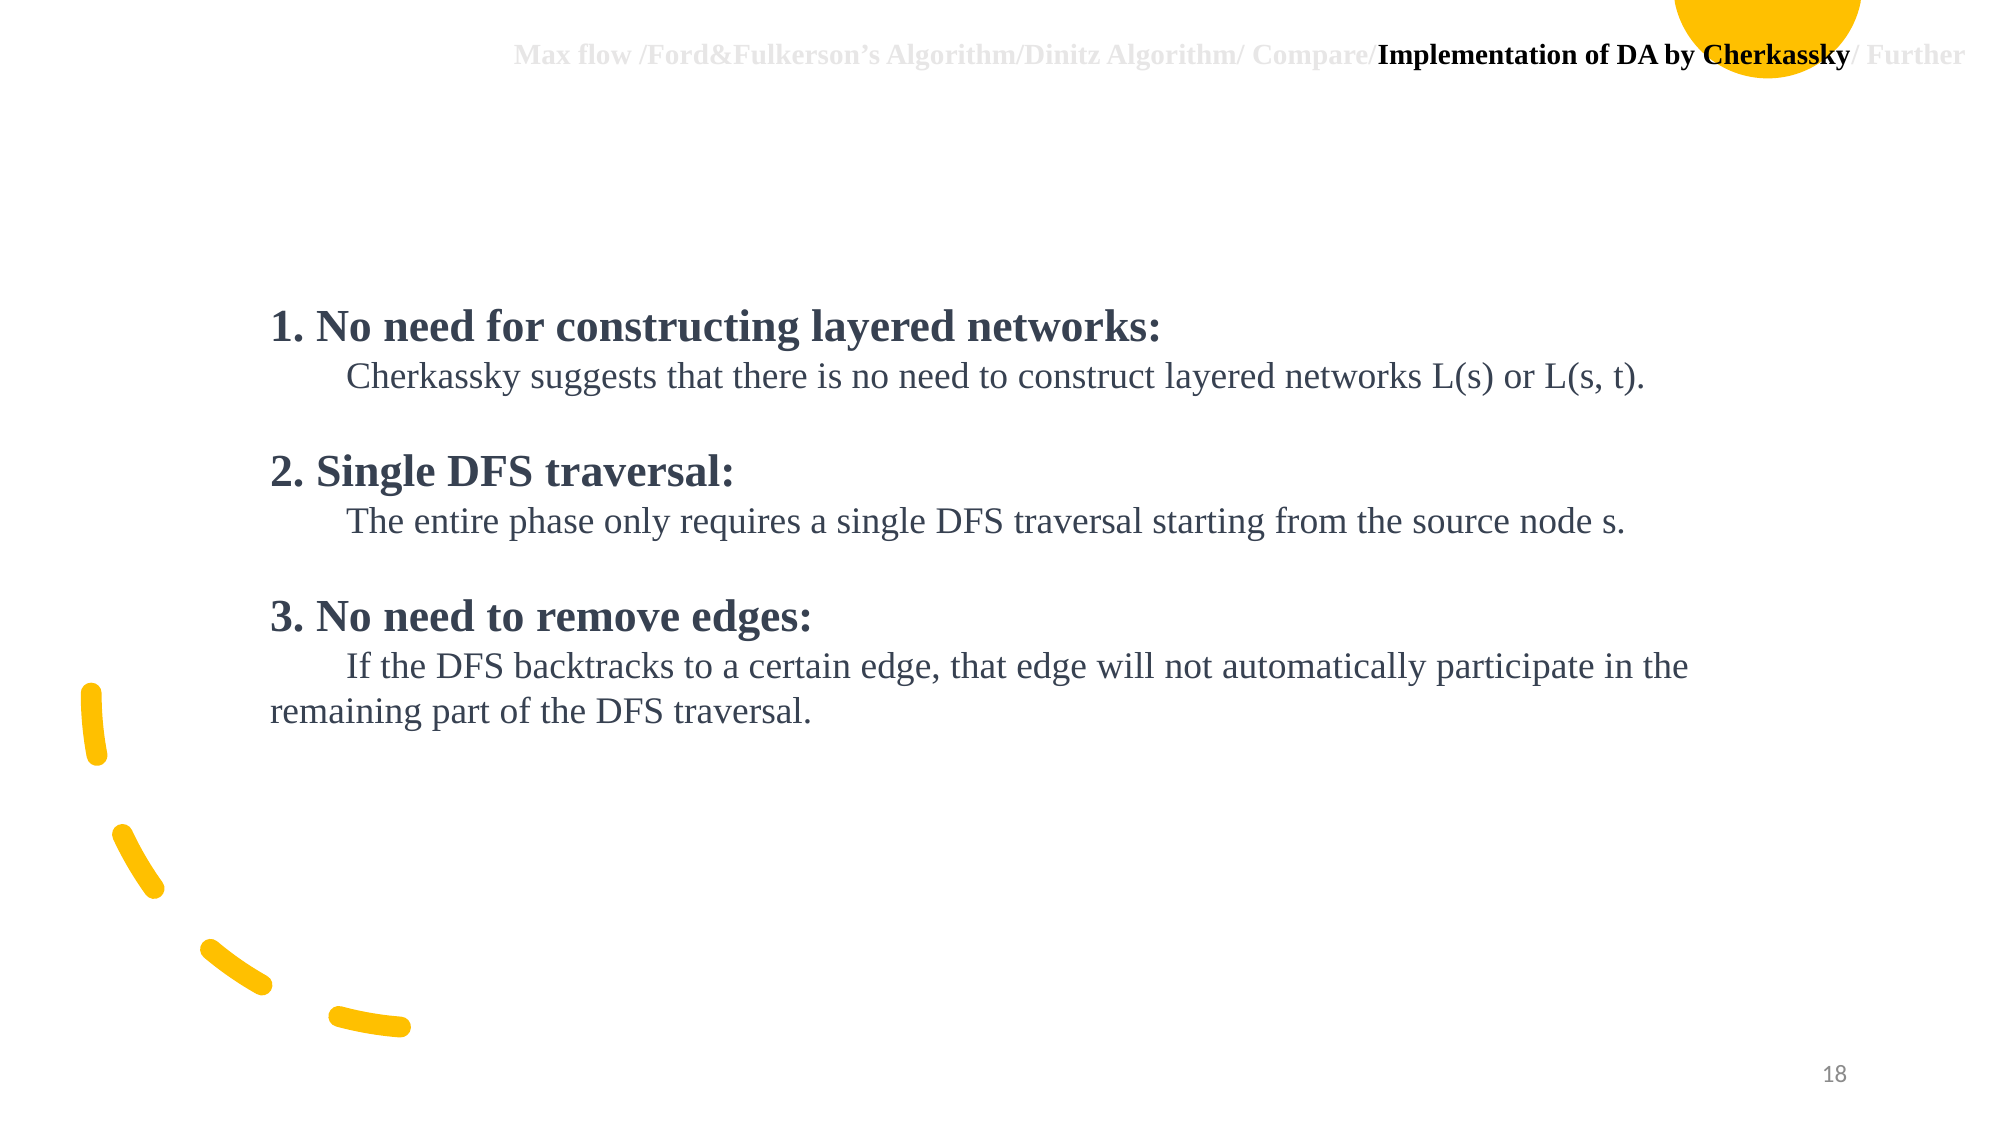

Max flow /Ford&Fulkerson’s Algorithm/Dinitz Algorithm/ Compare/Implementation of DA by Cherkassky/ Further

1. No need for constructing layered networks:
        Cherkassky suggests that there is no need to construct layered networks L(s) or L(s, t).

2. Single DFS traversal:
        The entire phase only requires a single DFS traversal starting from the source node s.

3. No need to remove edges:
        If the DFS backtracks to a certain edge, that edge will not automatically participate in the remaining part of the DFS traversal.

18